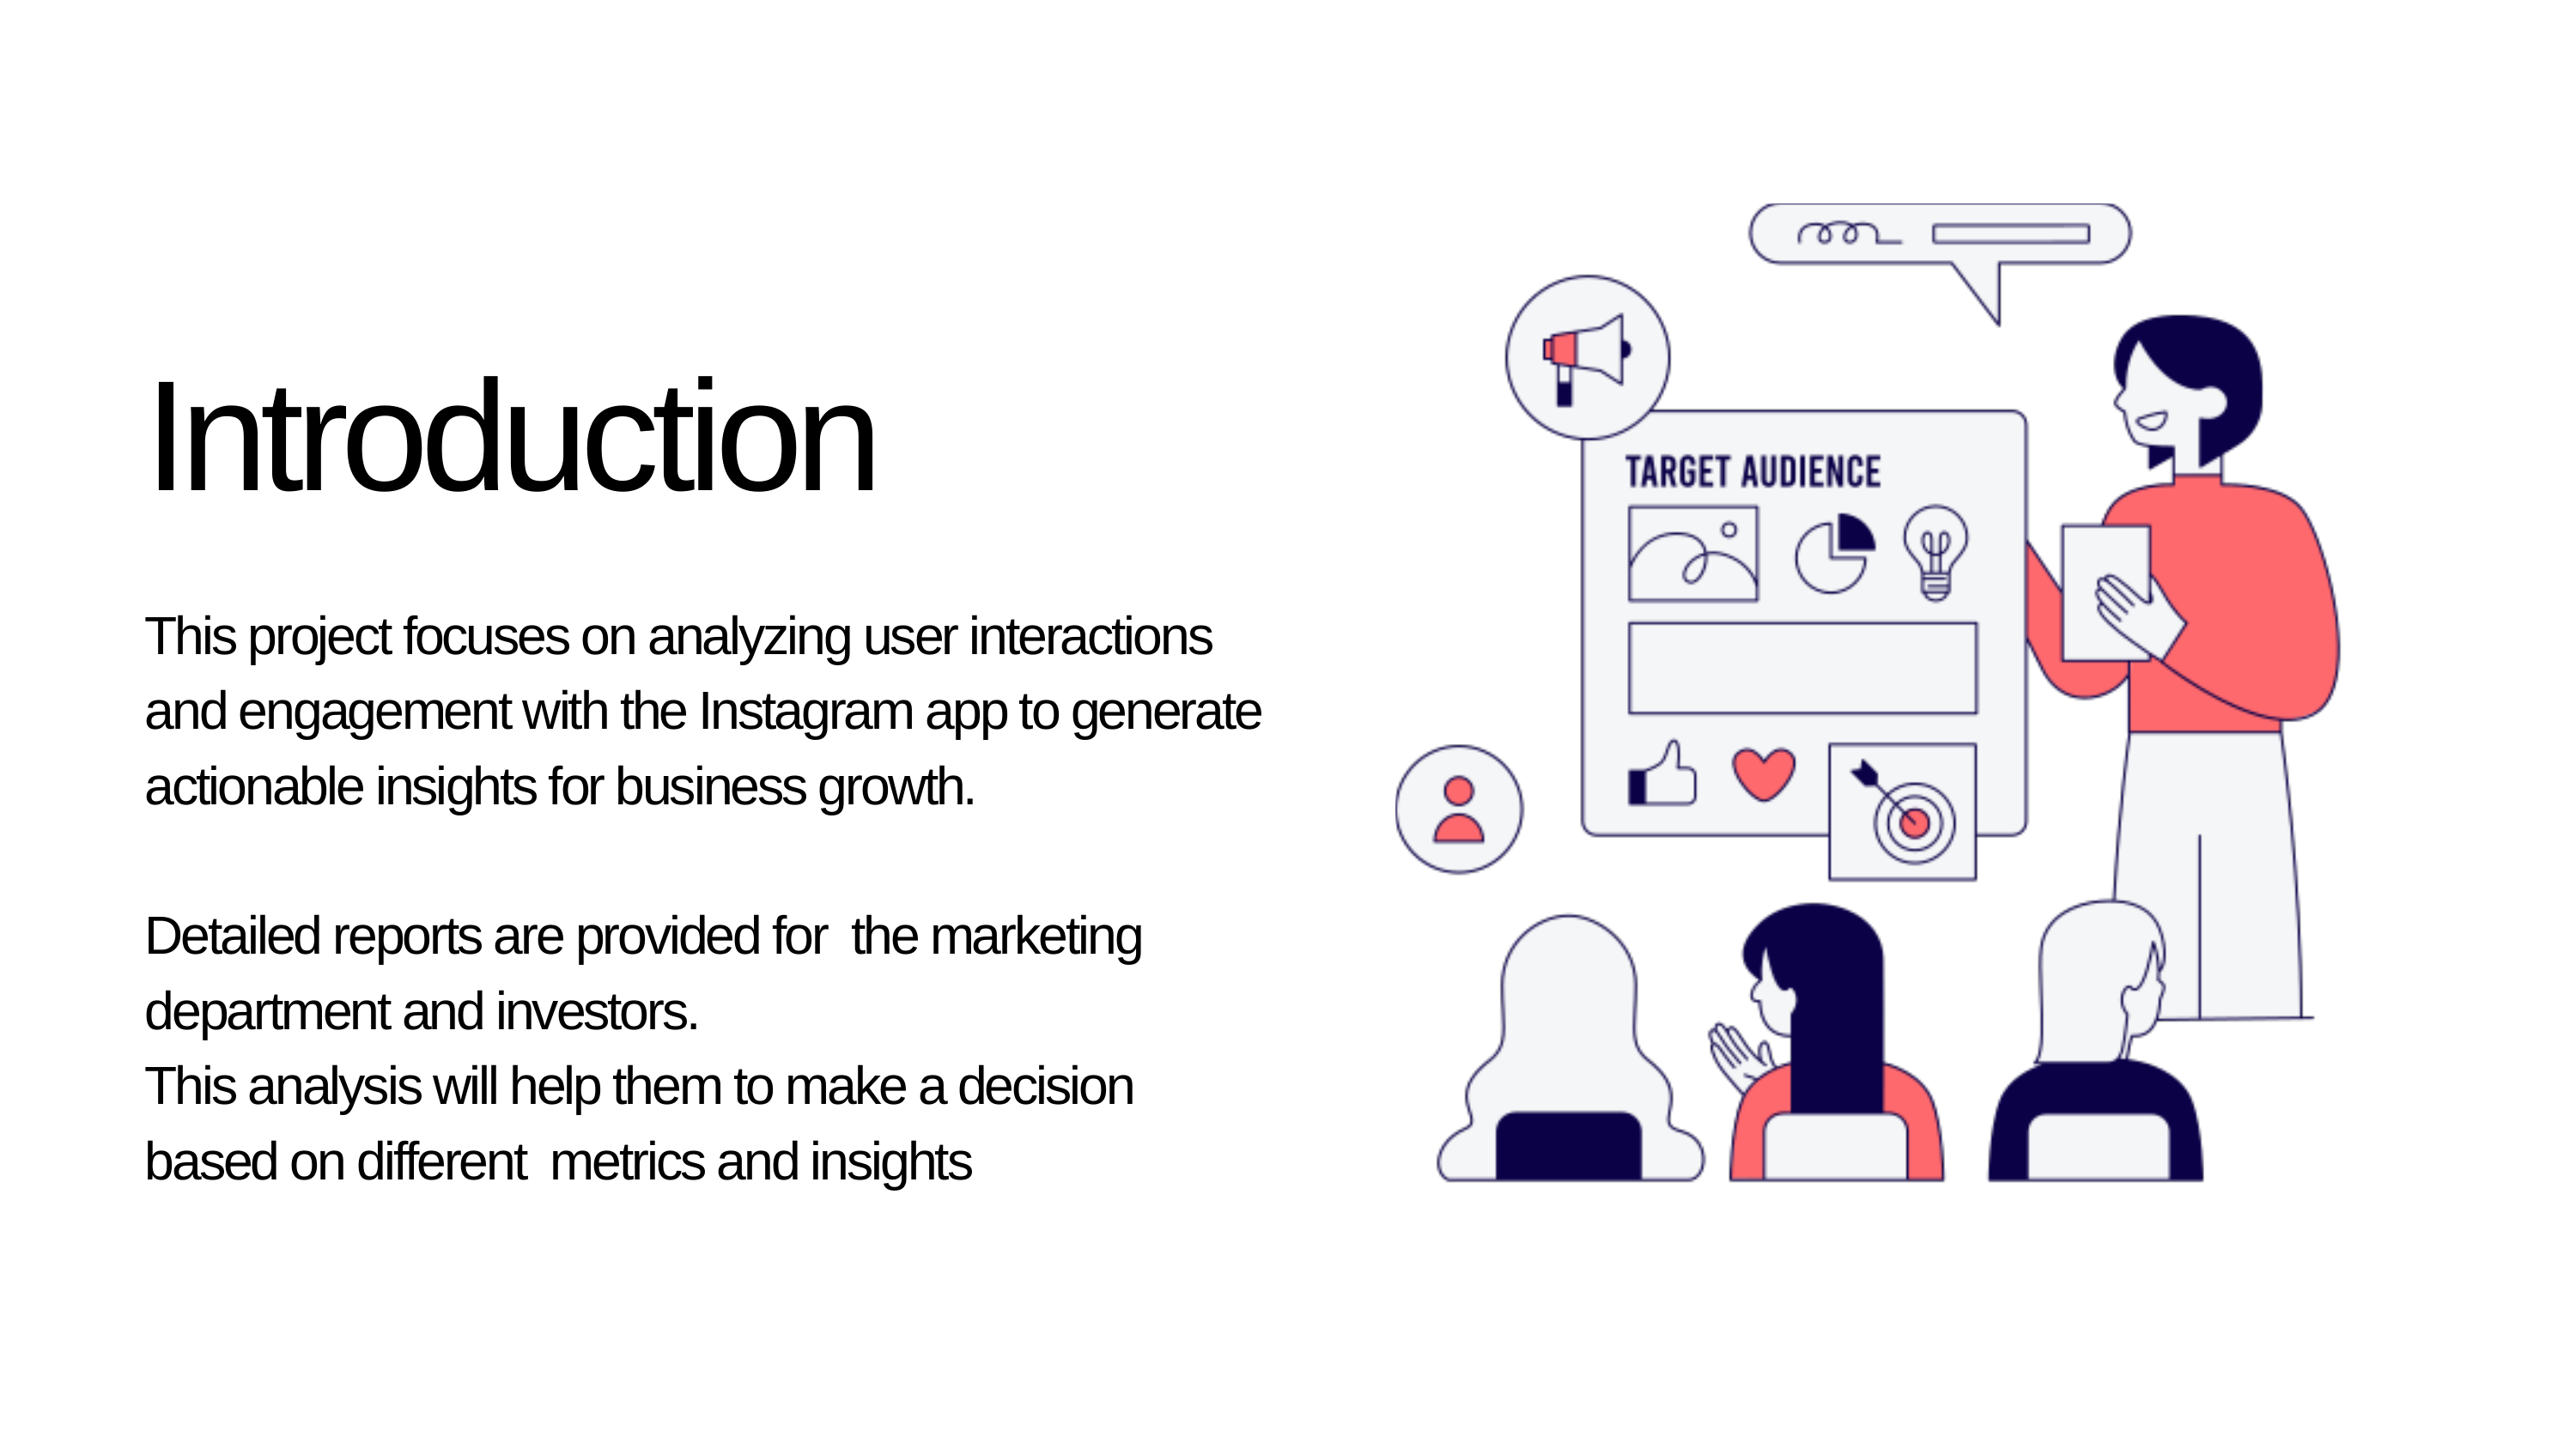

Introduction
This project focuses on analyzing user interactions and engagement with the Instagram app to generate actionable insights for business growth.

Detailed reports are provided for  the marketing department and investors.
This analysis will help them to make a decision based on different  metrics and insights